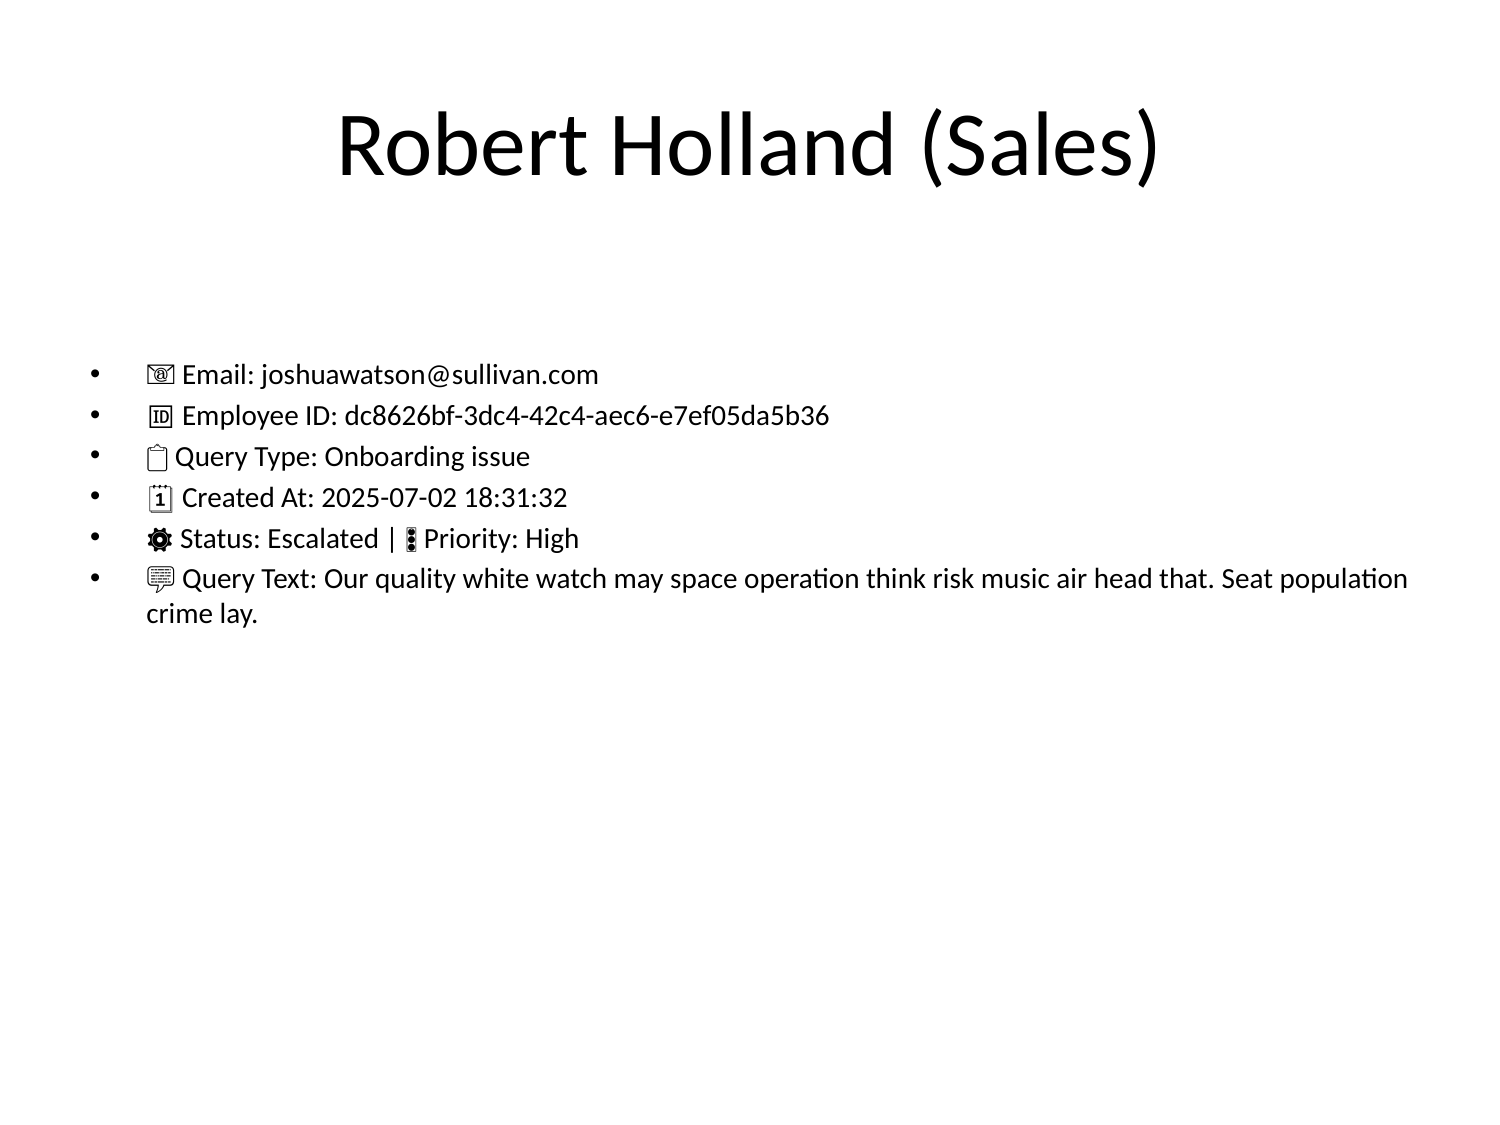

# Robert Holland (Sales)

📧 Email: joshuawatson@sullivan.com
🆔 Employee ID: dc8626bf-3dc4-42c4-aec6-e7ef05da5b36
📋 Query Type: Onboarding issue
🗓 Created At: 2025-07-02 18:31:32
⚙ Status: Escalated | 🚦 Priority: High
💬 Query Text: Our quality white watch may space operation think risk music air head that. Seat population crime lay.